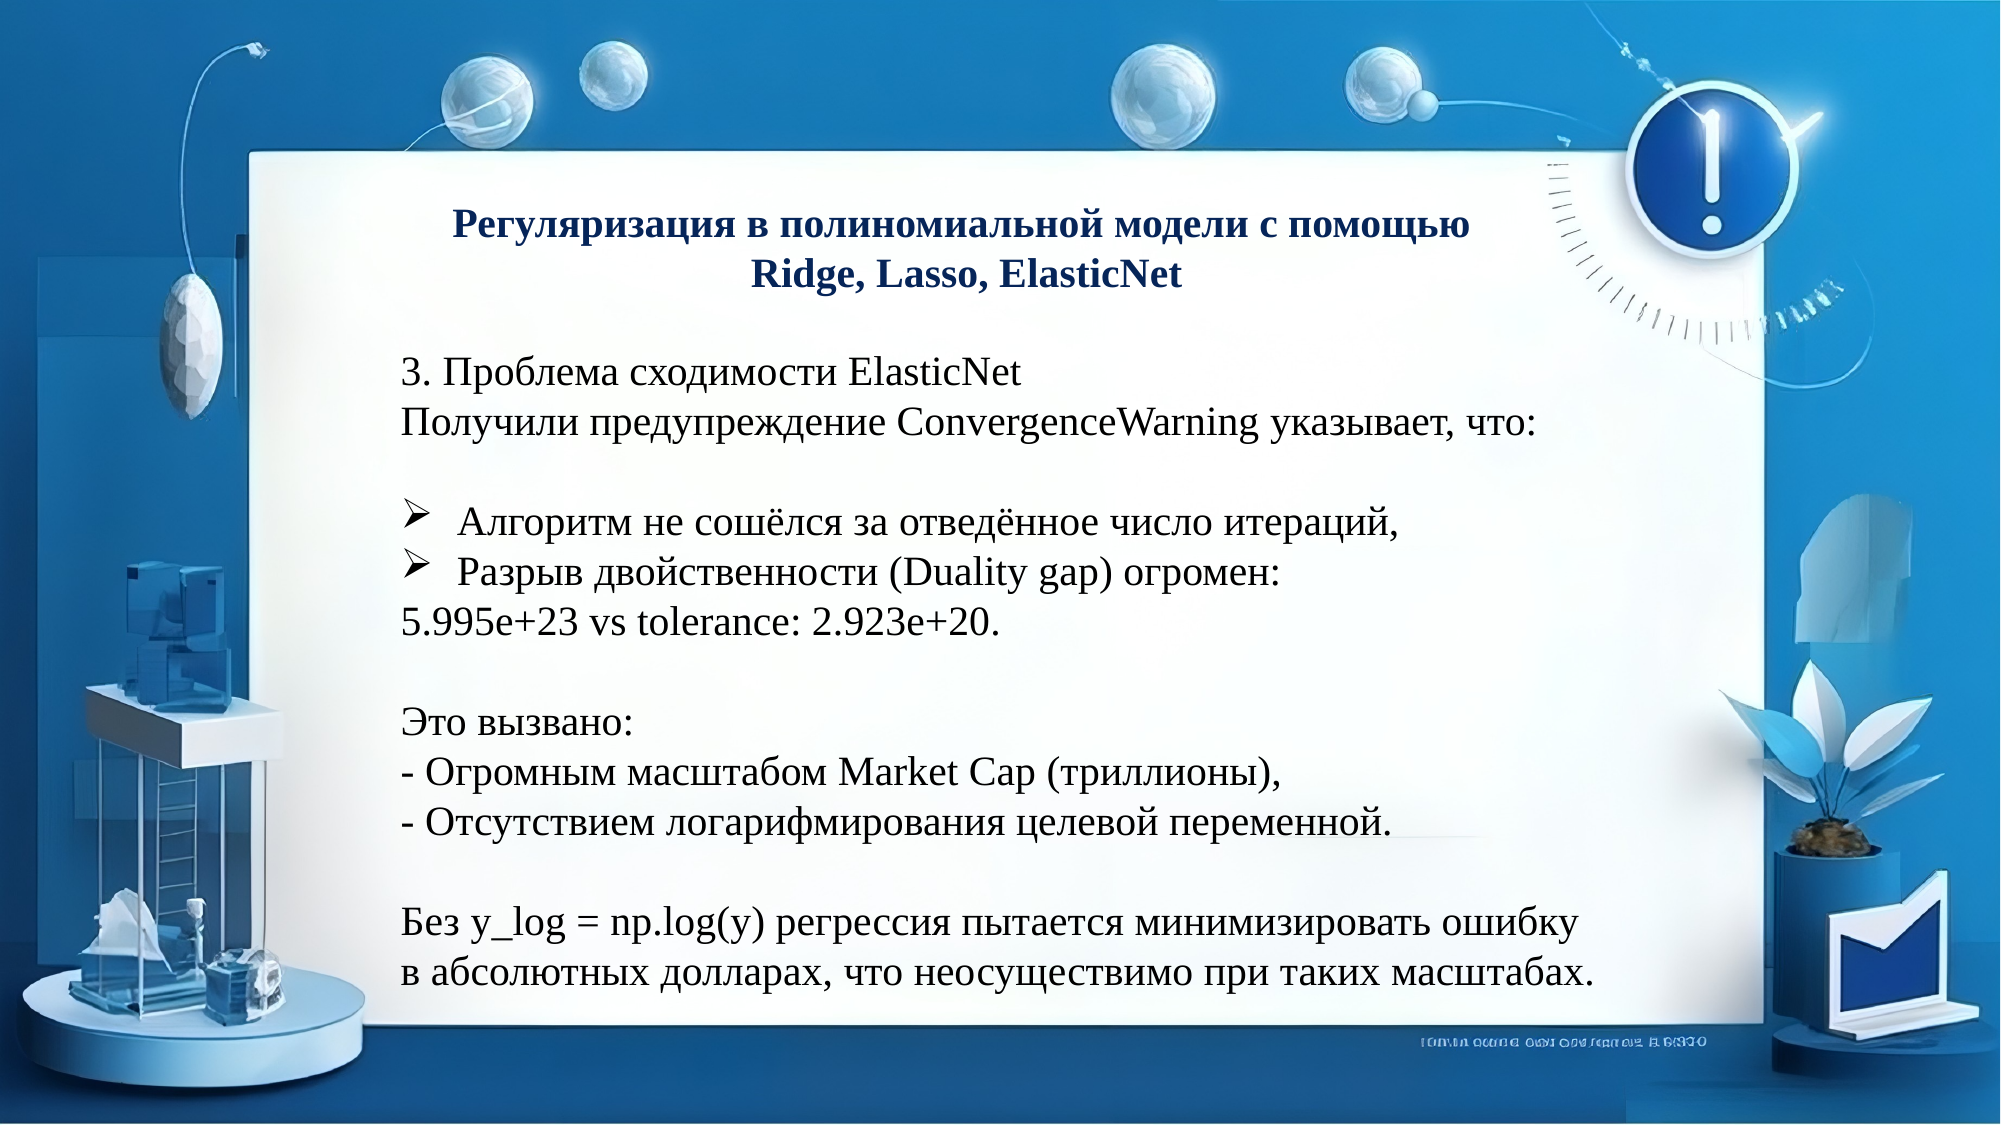

Регуляризация в полиномиальной модели с помощью
 Ridge, Lasso, ElasticNet

3. Проблема сходимости ElasticNet
Получили предупреждение ConvergenceWarning указывает, что:

Алгоритм не сошёлся за отведённое число итераций,
Разрыв двойственности (Duality gap) огромен:
5.995e+23 vs tolerance: 2.923e+20.

Это вызвано:
- Огромным масштабом Market Cap (триллионы),
- Отсутствием логарифмирования целевой переменной.

Без y_log = np.log(y) регрессия пытается минимизировать ошибку
в абсолютных долларах, что неосуществимо при таких масштабах.